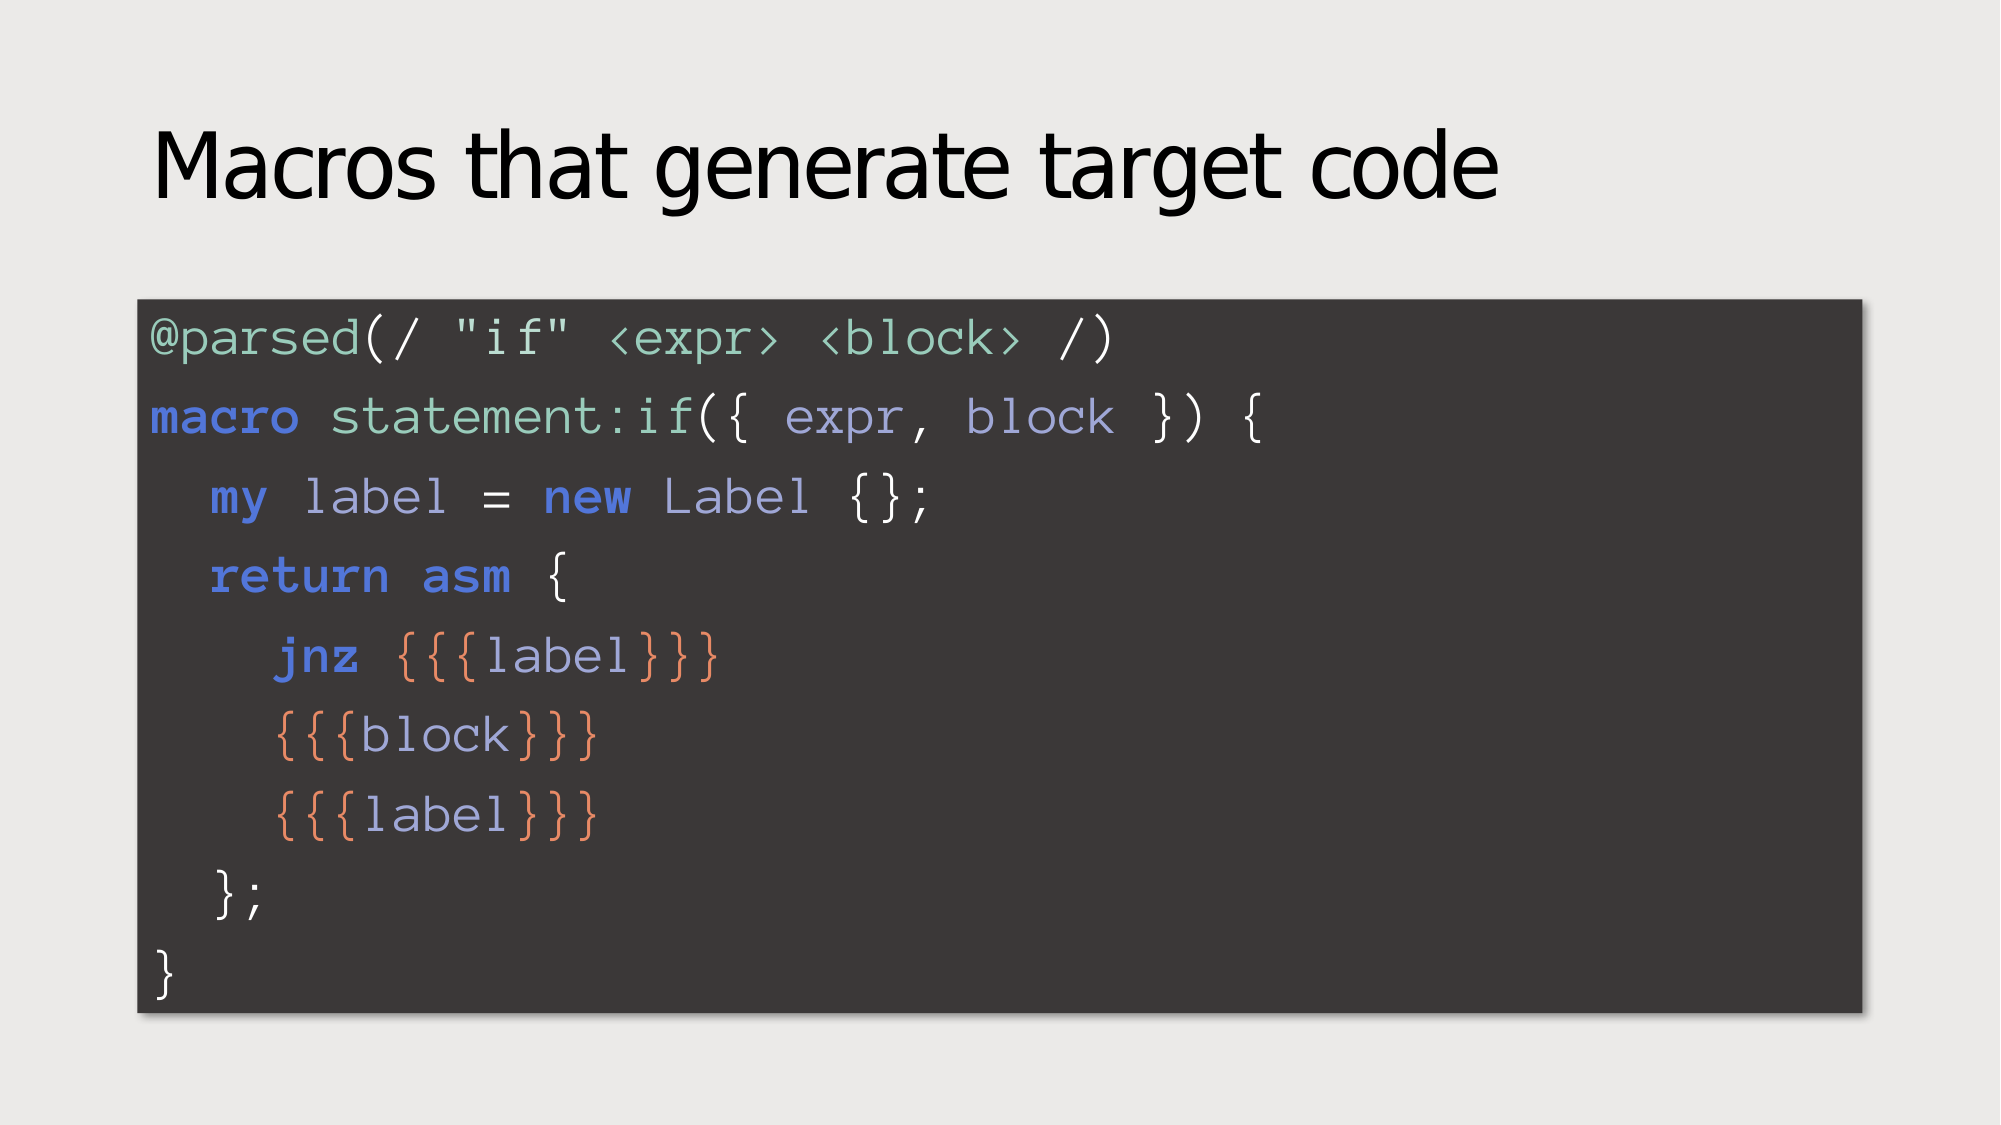

# Macros that generate target code
@parsed(/ "if" <expr> <block> /)
macro statement:if({ expr, block }) {
  my label = new Label {};
  return asm {
    jnz {{{label}}}
    {{{block}}}
    {{{label}}}
  };
}